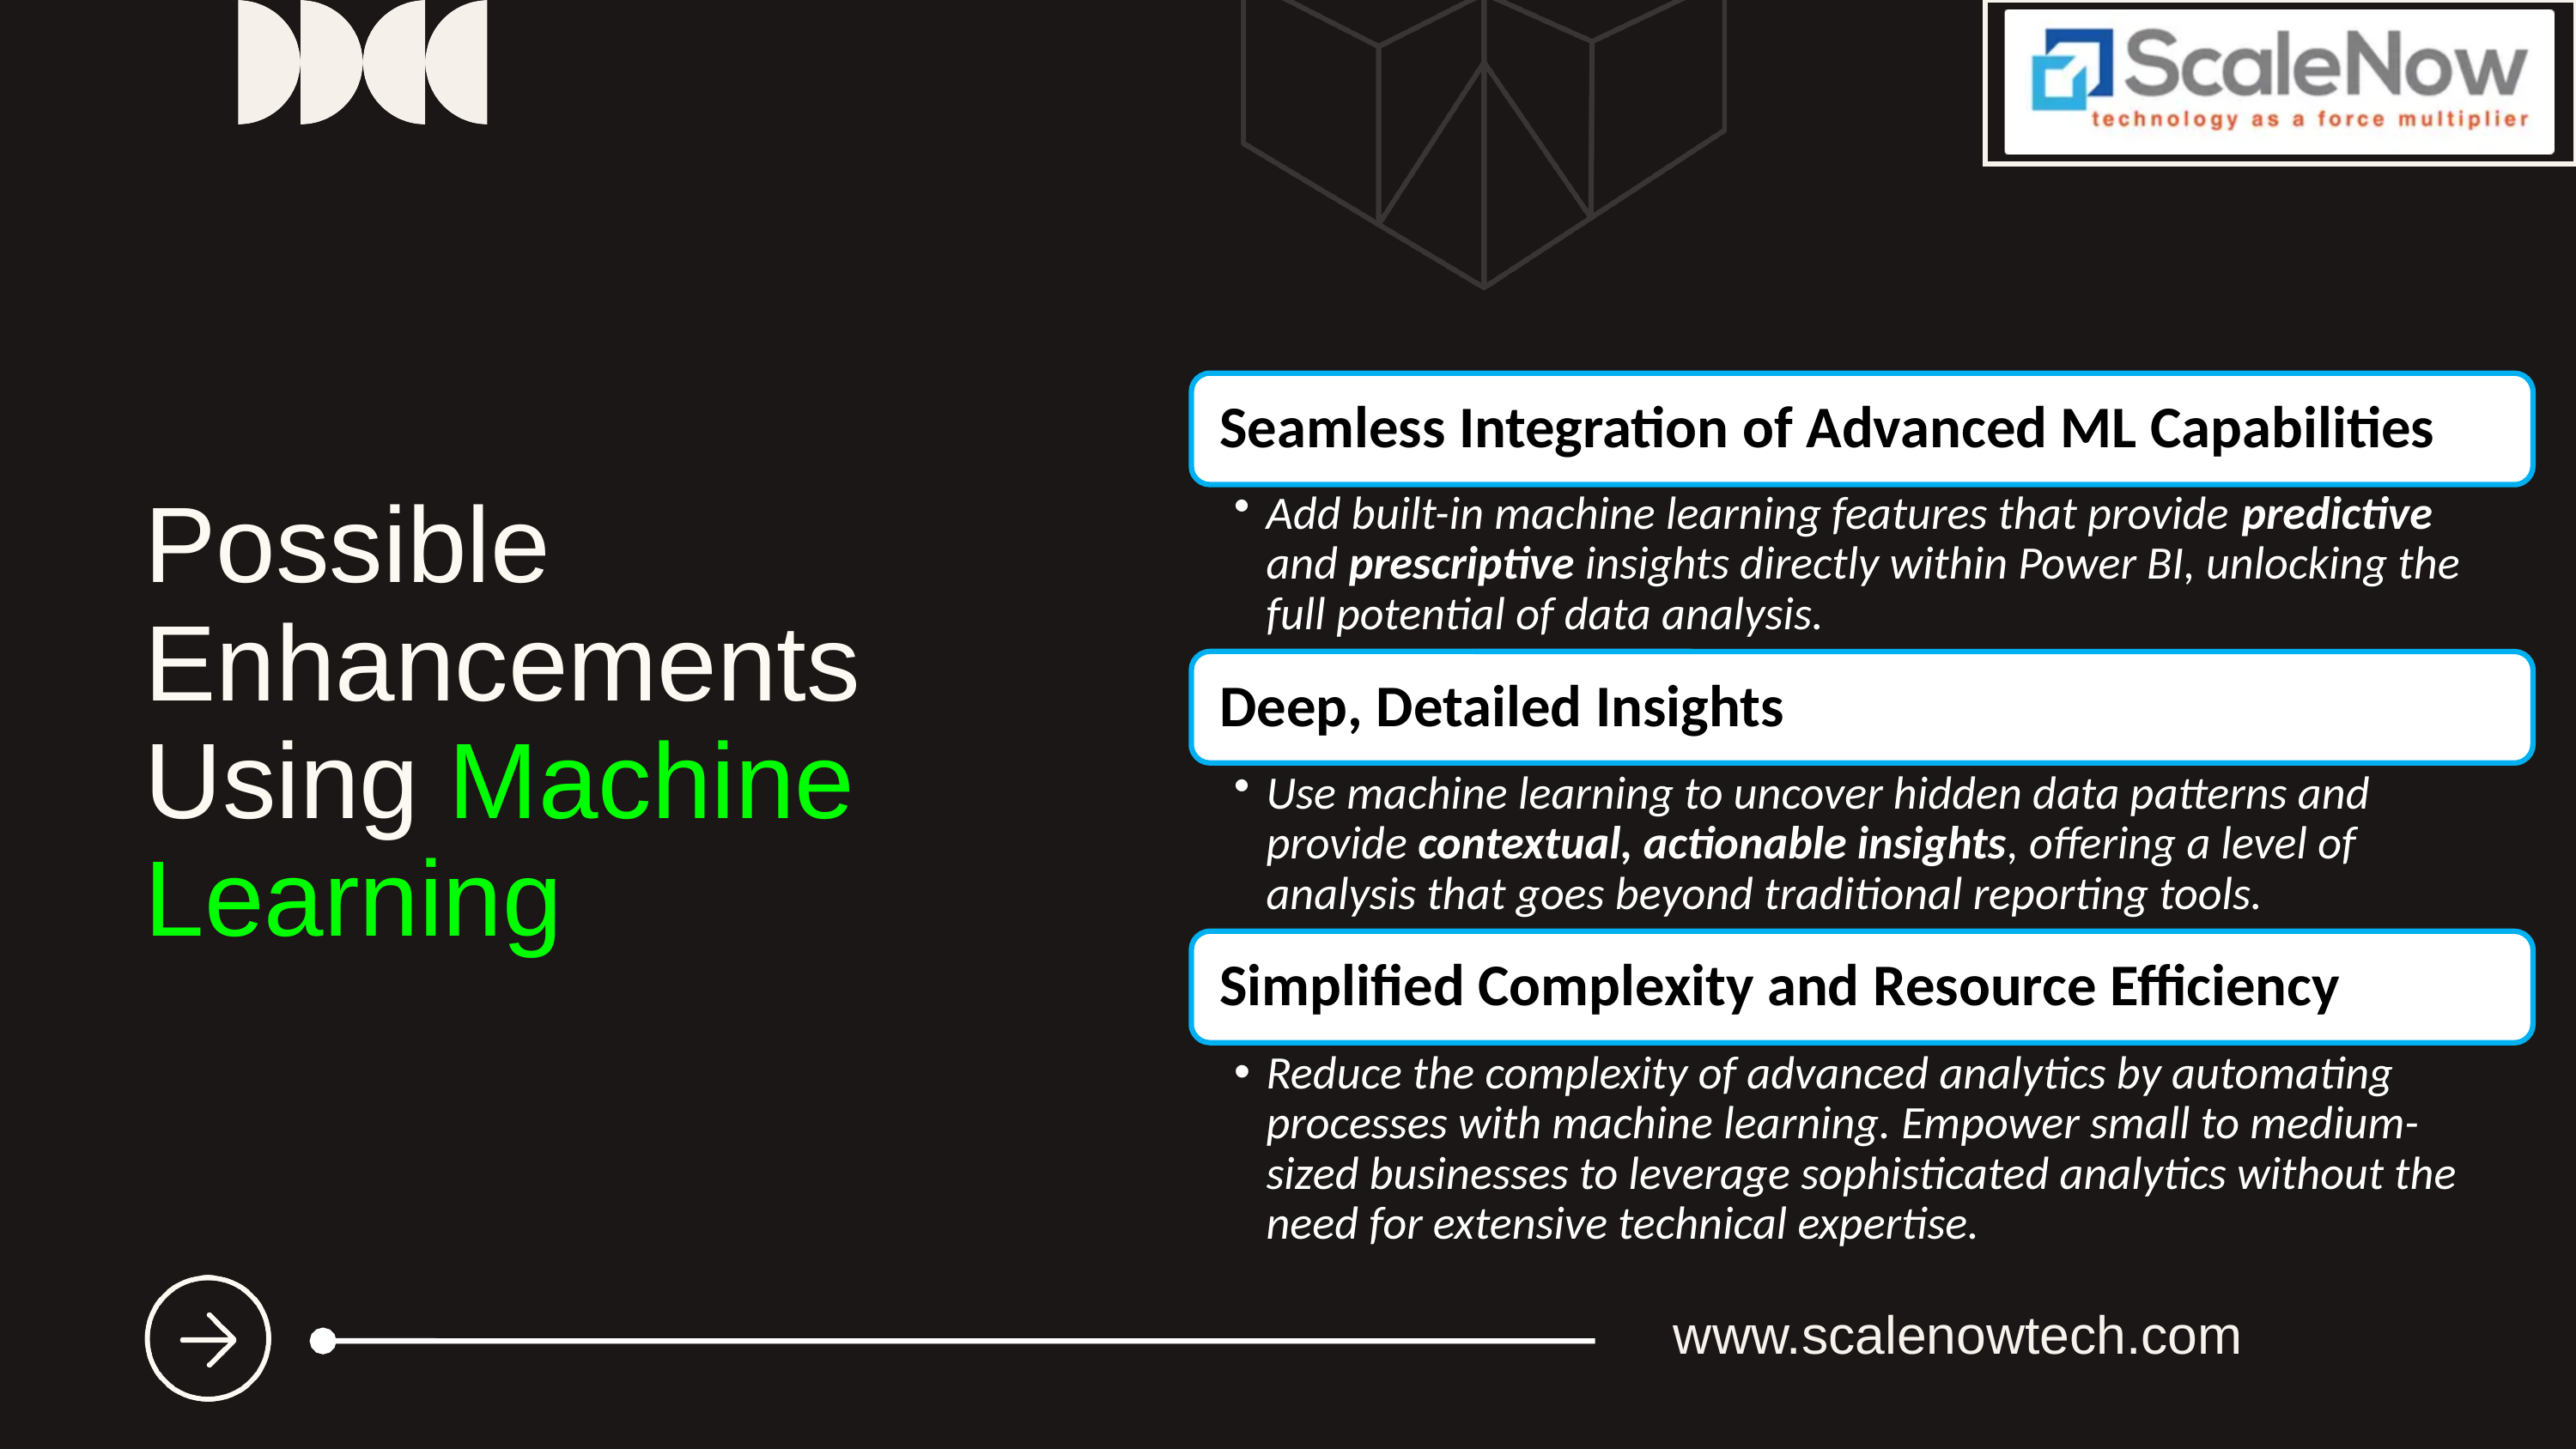

Seamless Integration of Advanced ML Capabilities
Add built-in machine learning features that provide predictive and prescriptive insights directly within Power BI, unlocking the full potential of data analysis.
Deep, Detailed Insights
Use machine learning to uncover hidden data patterns and provide contextual, actionable insights, offering a level of analysis that goes beyond traditional reporting tools.
Simplified Complexity and Resource Efficiency
Reduce the complexity of advanced analytics by automating processes with machine learning. Empower small to medium-sized businesses to leverage sophisticated analytics without the need for extensive technical expertise.
Possible Enhancements Using Machine Learning

www.scalenowtech.com